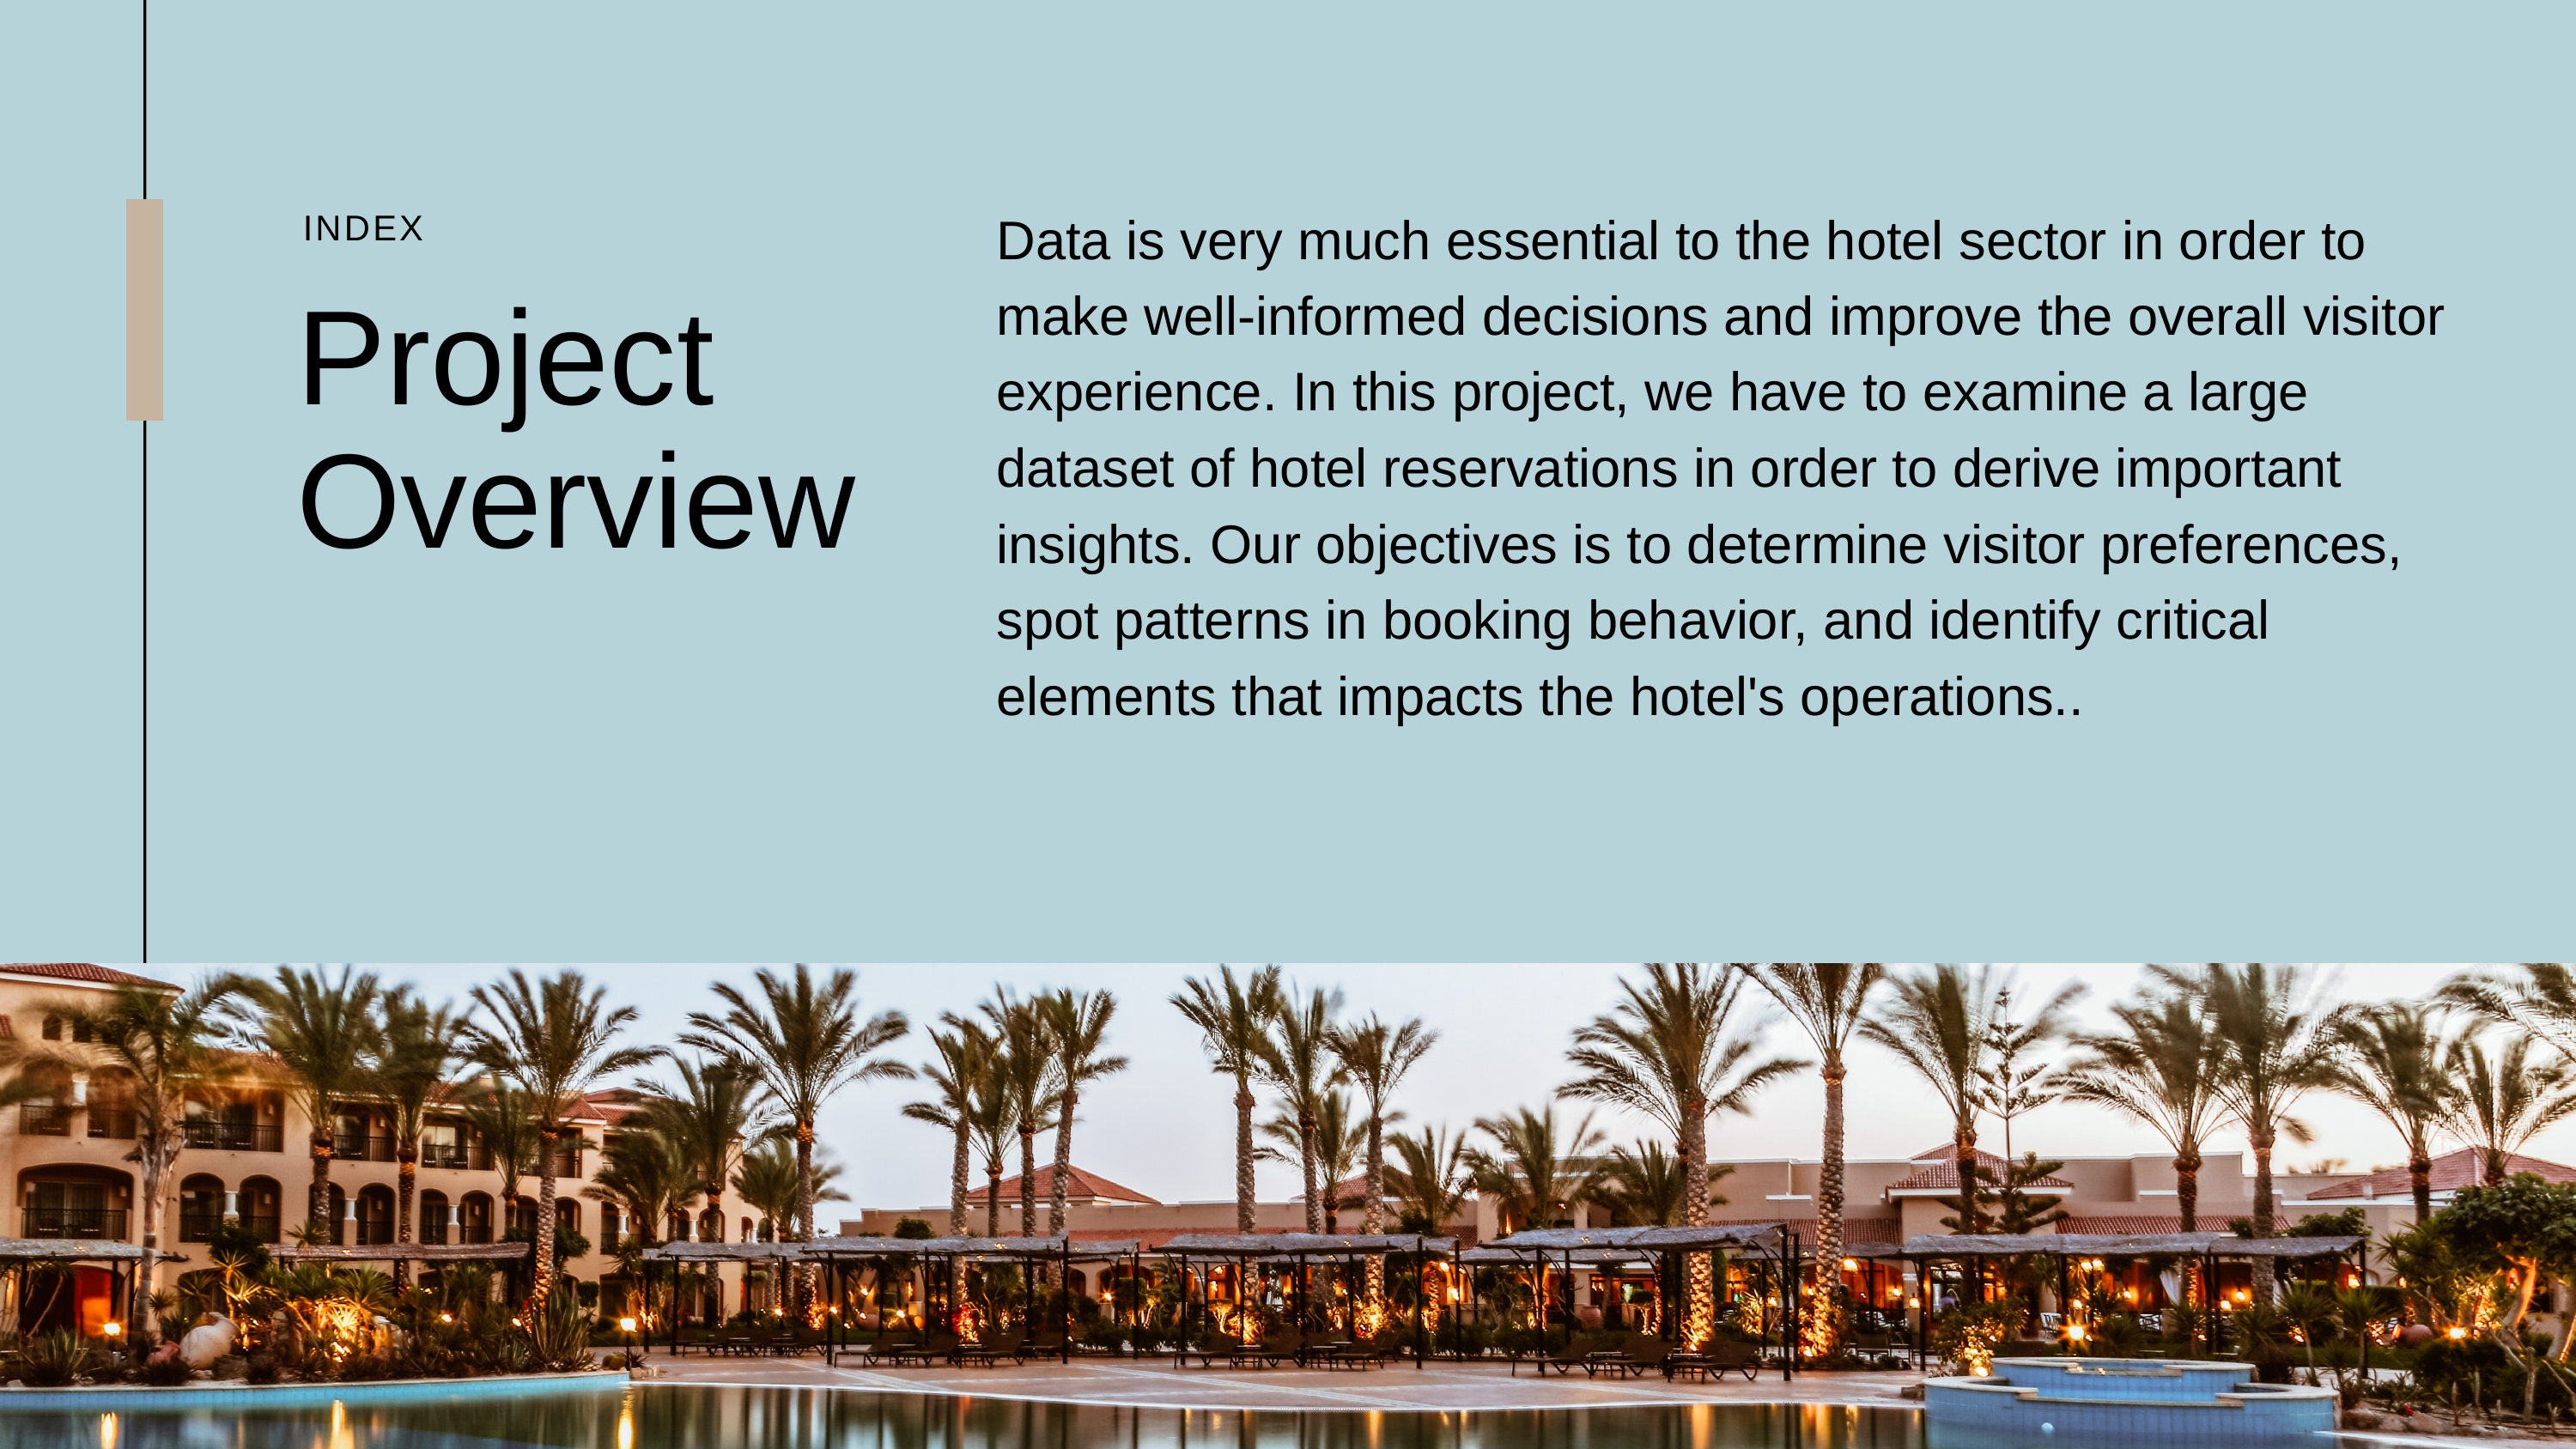

Data is very much essential to the hotel sector in order to make well-informed decisions and improve the overall visitor experience. In this project, we have to examine a large dataset of hotel reservations in order to derive important insights. Our objectives is to determine visitor preferences, spot patterns in booking behavior, and identify critical elements that impacts the hotel's operations..

INDEX
Project
Overview